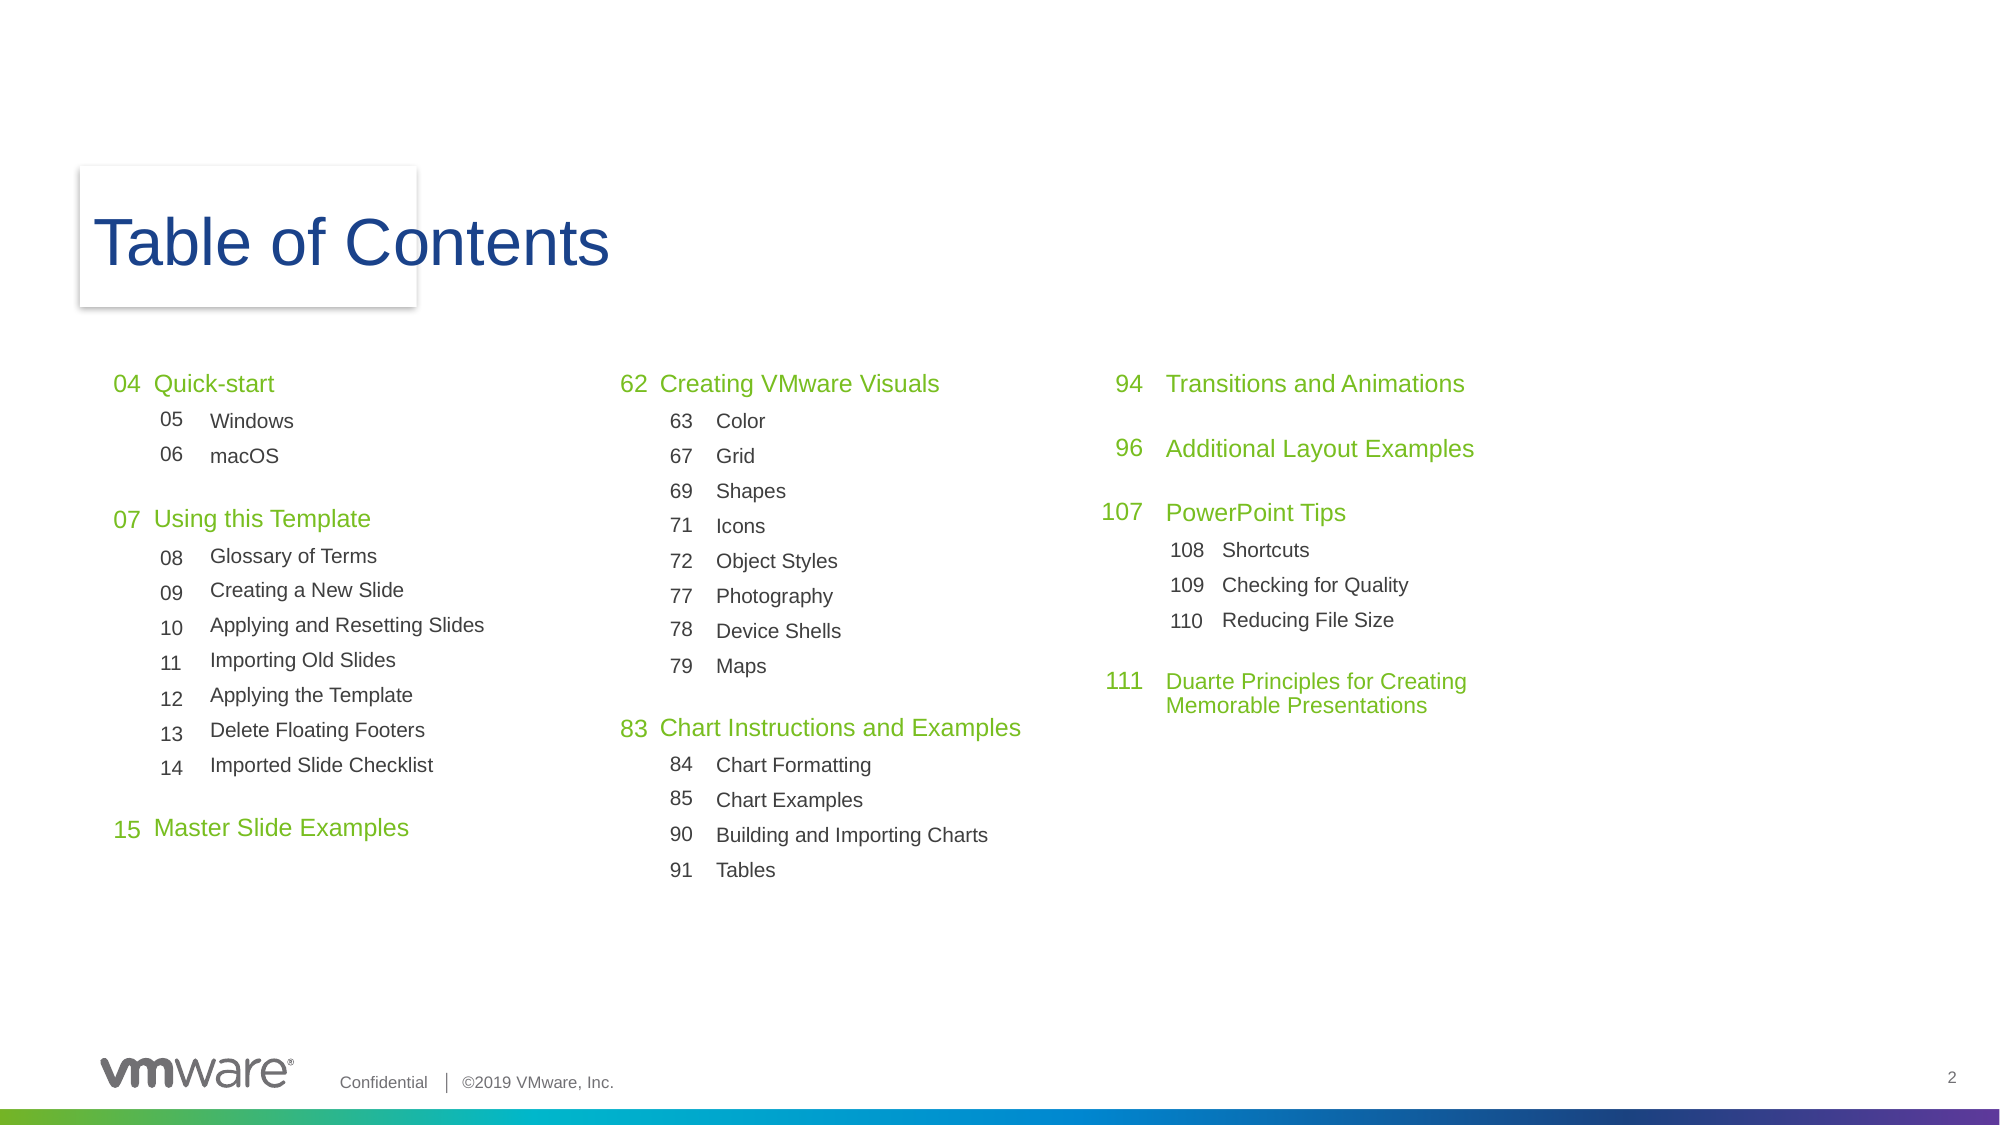

Table of Contents

04
62
94
Quick-start
Windows
macOS
Using this Template
Glossary of Terms
Creating a New Slide
Applying and Resetting Slides
Importing Old Slides
Applying the Template
Delete Floating Footers
Imported Slide Checklist
Master Slide Examples

Creating VMware Visuals
Color
Grid
Shapes
Icons
Object Styles
Photography
Device Shells
Maps
Chart Instructions and Examples
Chart Formatting
Chart Examples
Building and Importing Charts
Tables

Transitions and Animations
Additional Layout Examples
PowerPoint Tips
Shortcuts
Checking for Quality
Reducing File Size
Duarte Principles for Creating
Memorable Presentations

05
63

96

06
67

69

107

07

71

108

08
72

109

09
77

110

10
78

11
79

111

12

83
13

84
14

85

15
90

91